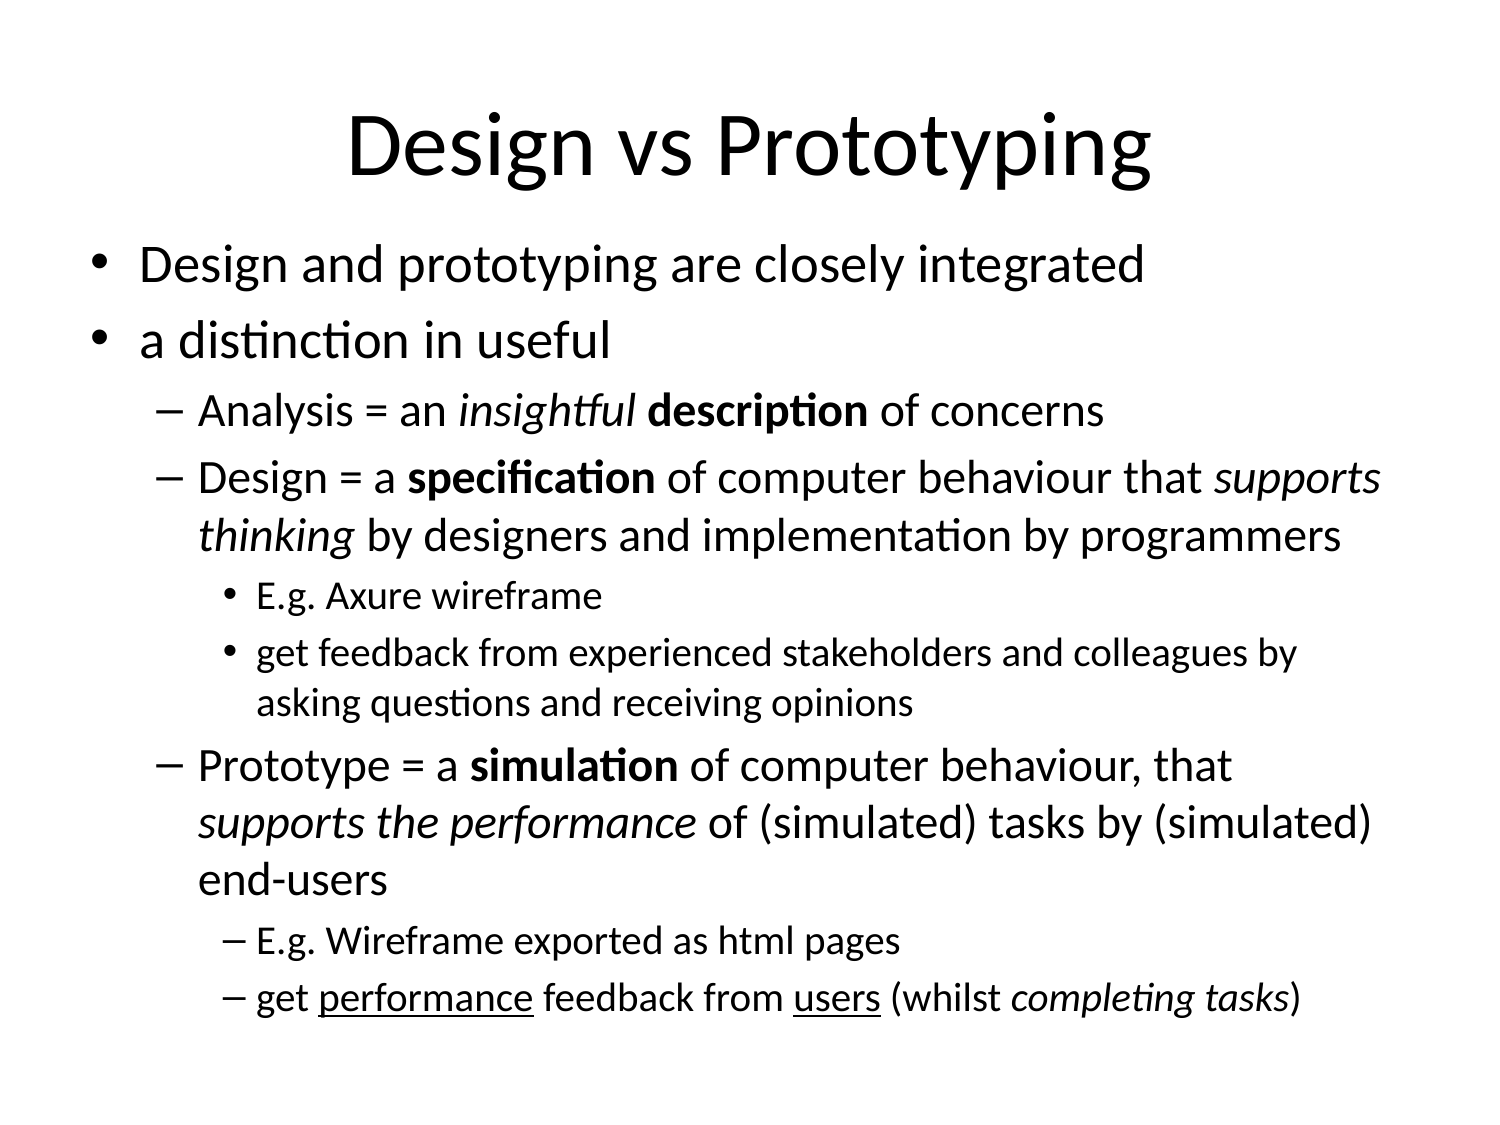

# Design vs Prototyping
Design and prototyping are closely integrated
a distinction in useful
Analysis = an insightful description of concerns
Design = a specification of computer behaviour that supports thinking by designers and implementation by programmers
E.g. Axure wireframe
get feedback from experienced stakeholders and colleagues by asking questions and receiving opinions
Prototype = a simulation of computer behaviour, that supports the performance of (simulated) tasks by (simulated) end-users
E.g. Wireframe exported as html pages
get performance feedback from users (whilst completing tasks)